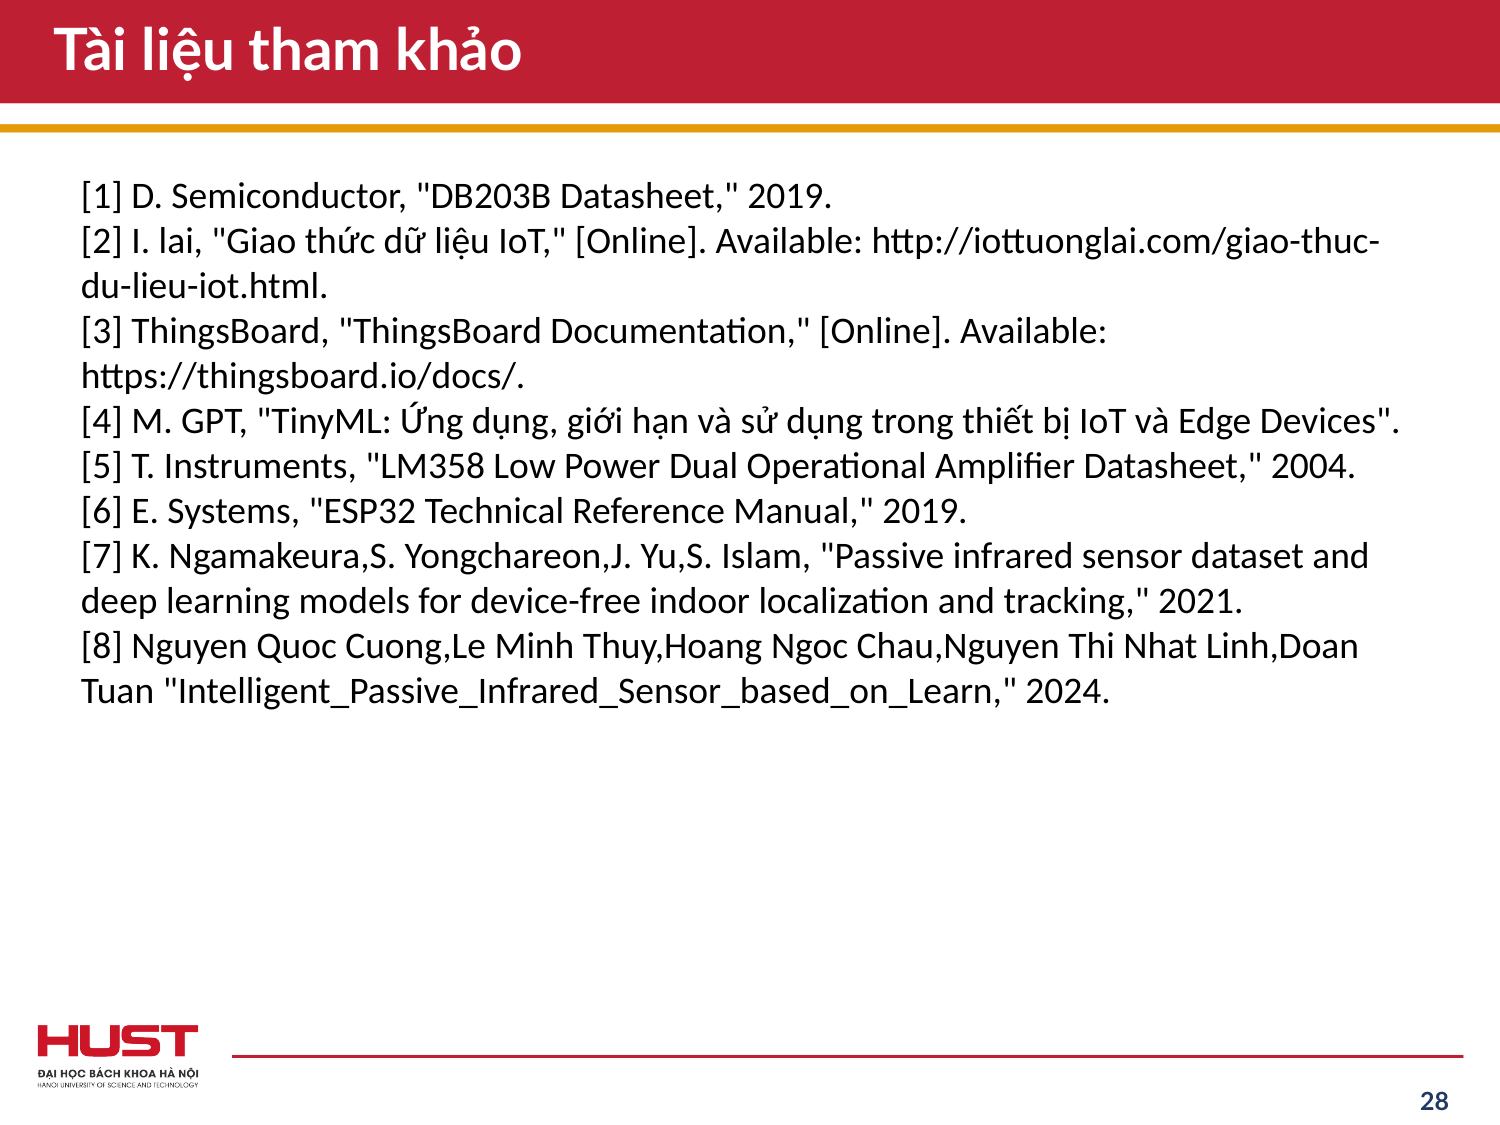

# Tài liệu tham khảo
[1] D. Semiconductor, "DB203B Datasheet," 2019.
[2] I. lai, "Giao thức dữ liệu IoT," [Online]. Available: http://iottuonglai.com/giao-thuc-du-lieu-iot.html.
[3] ThingsBoard, "ThingsBoard Documentation," [Online]. Available: https://thingsboard.io/docs/.
[4] M. GPT, "TinyML: Ứng dụng, giới hạn và sử dụng trong thiết bị IoT và Edge Devices". [5] T. Instruments, "LM358 Low Power Dual Operational Amplifier Datasheet," 2004.
[6] E. Systems, "ESP32 Technical Reference Manual," 2019.
[7] K. Ngamakeura,S. Yongchareon,J. Yu,S. Islam, "Passive infrared sensor dataset and deep learning models for device-free indoor localization and tracking," 2021.
[8] Nguyen Quoc Cuong,Le Minh Thuy,Hoang Ngoc Chau,Nguyen Thi Nhat Linh,Doan Tuan "Intelligent_Passive_Infrared_Sensor_based_on_Learn," 2024.
28